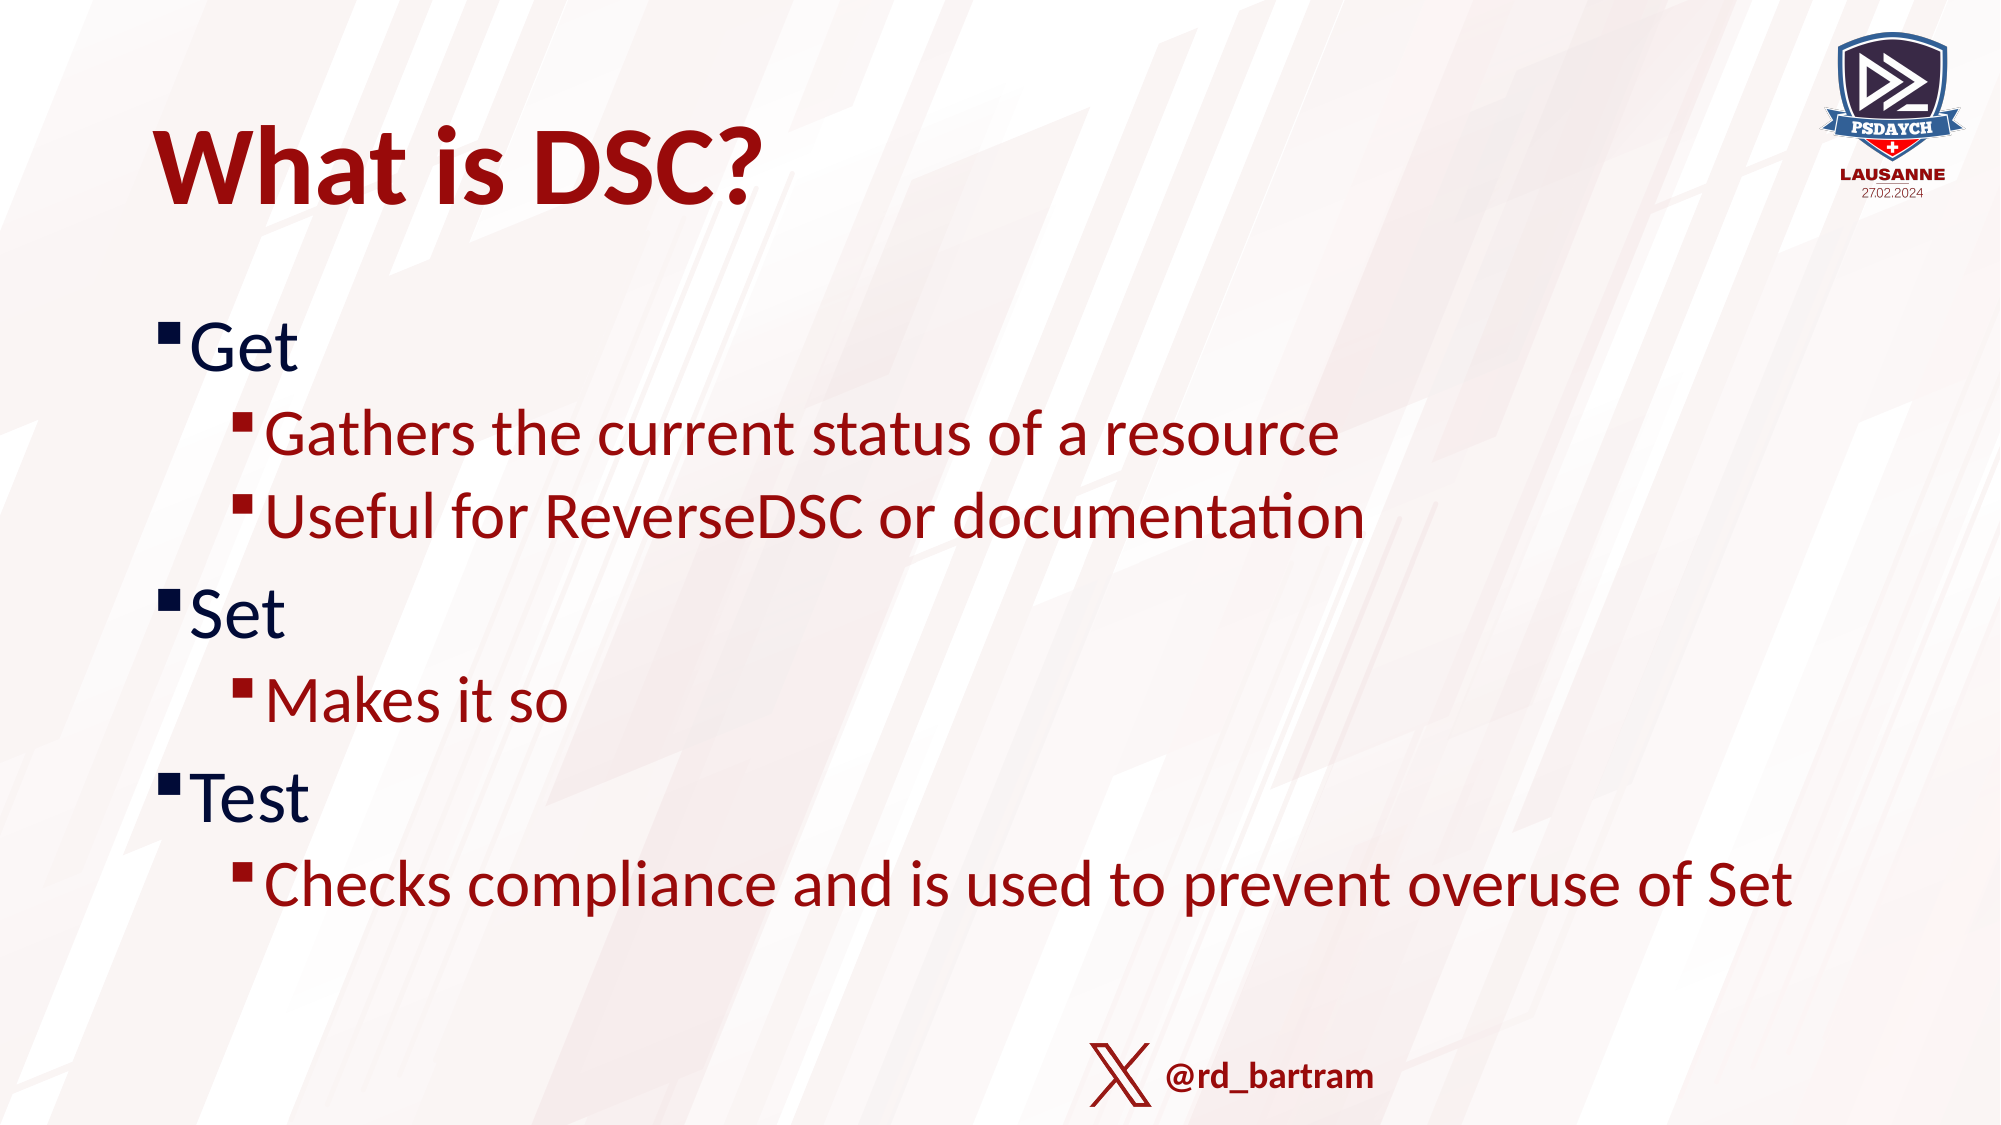

# What is DSC?
Get
Gathers the current status of a resource
Useful for ReverseDSC or documentation
Set
Makes it so
Test
Checks compliance and is used to prevent overuse of Set